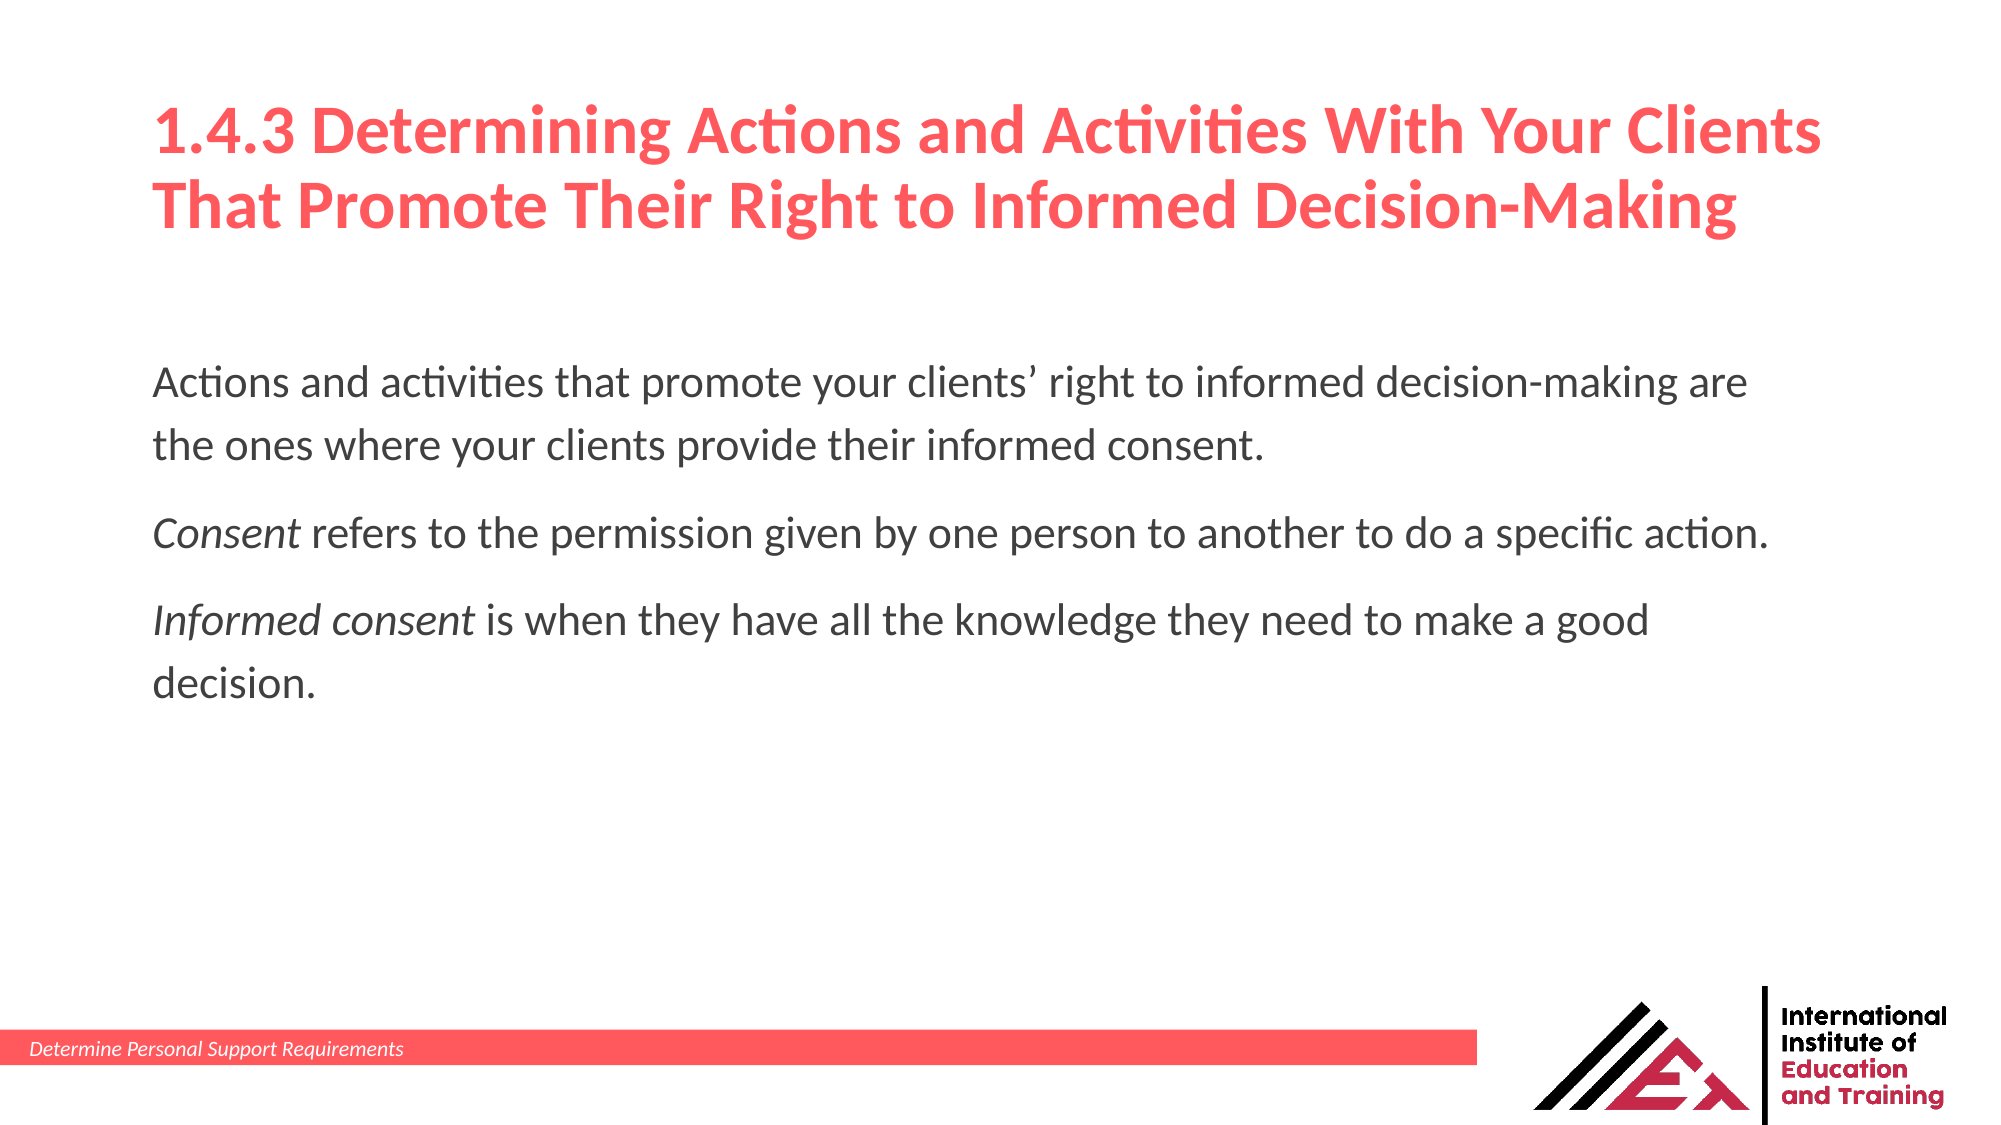

# 1.4.3 Determining Actions and Activities With Your Clients That Promote Their Right to Informed Decision-Making
Actions and activities that promote your clients’ right to informed decision-making are the ones where your clients provide their informed consent.
Consent refers to the permission given by one person to another to do a specific action.
Informed consent is when they have all the knowledge they need to make a good decision.
Determine Personal Support Requirements